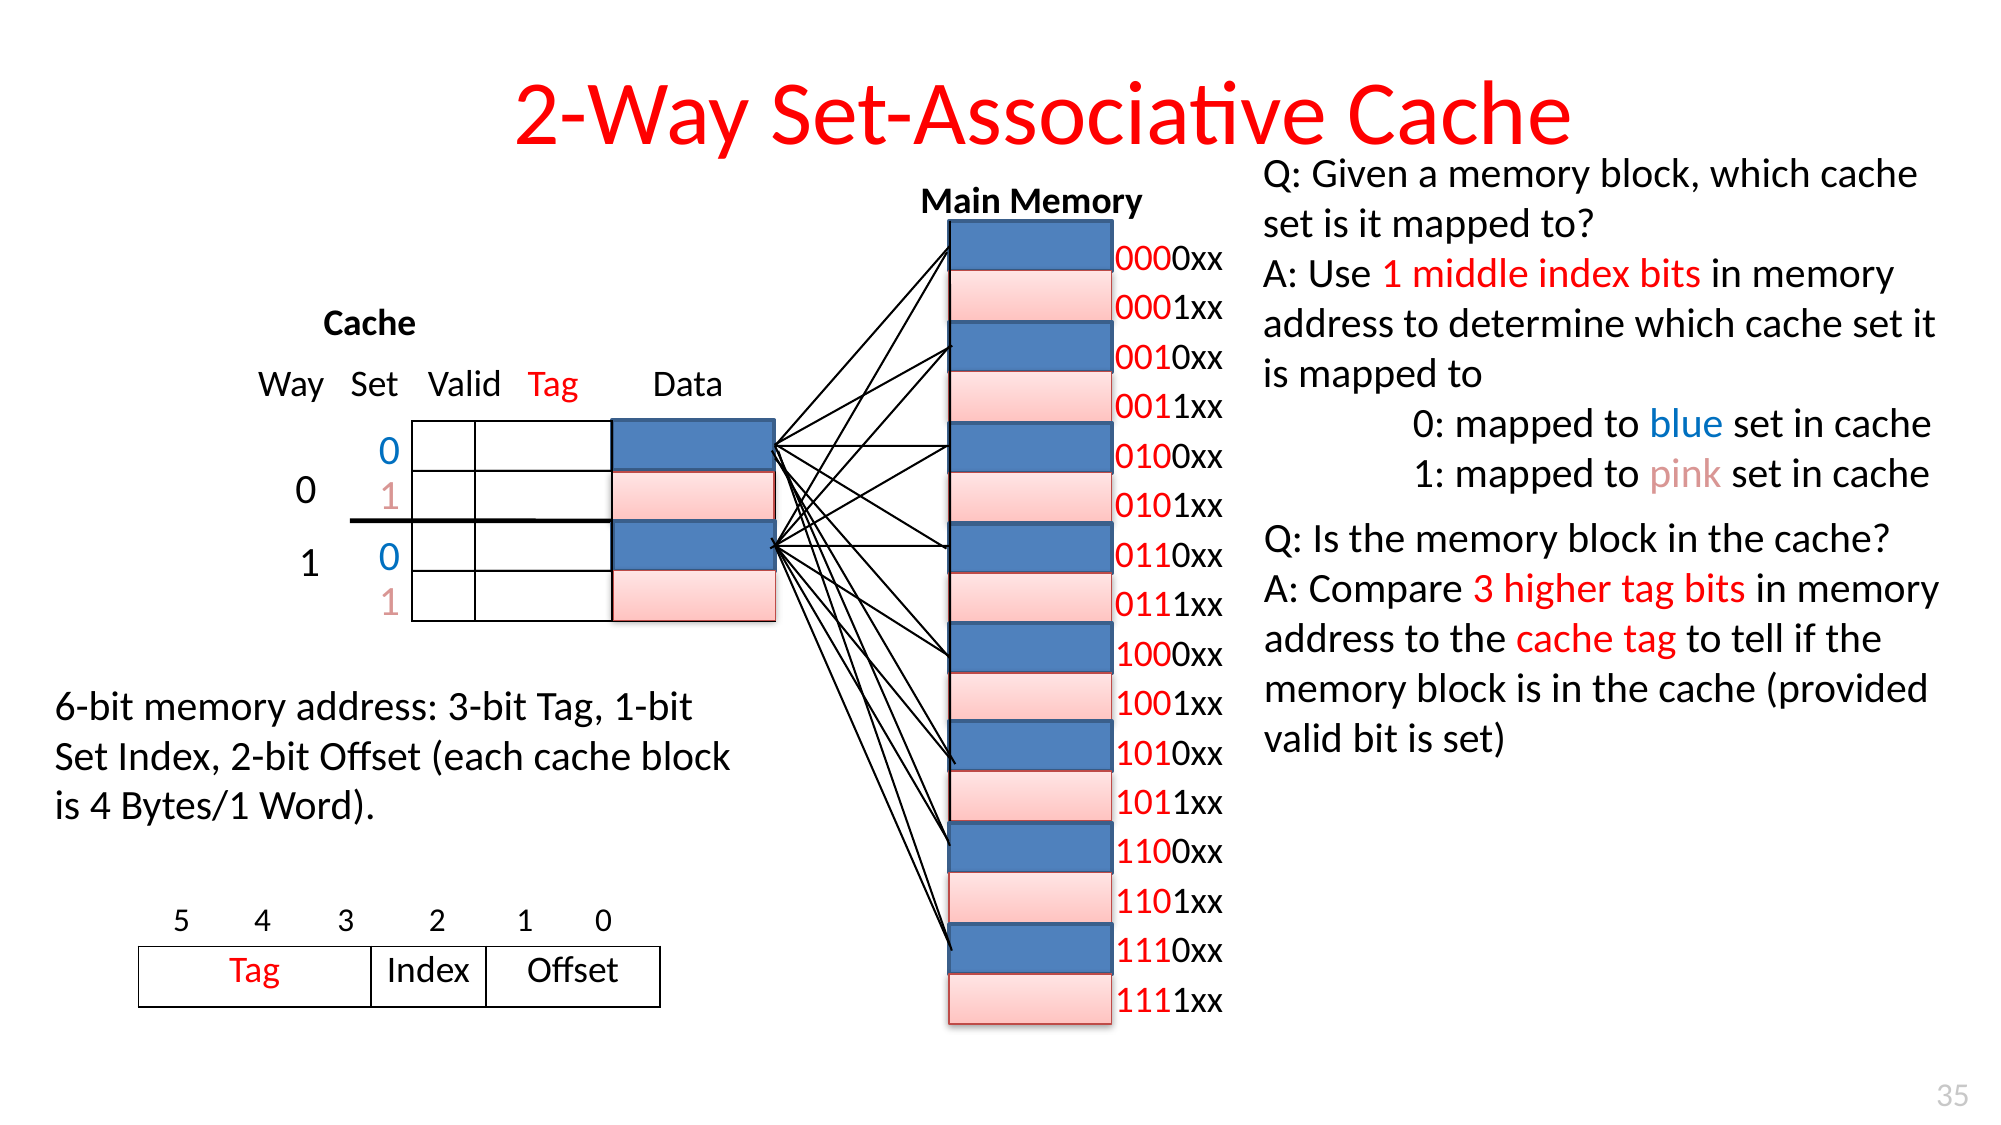

# 2-Way Set-Associative Cache
Q: Given a memory block, which cache set is it mapped to?
A: Use 1 middle index bits in memory address to determine which cache set it is mapped to
	0: mapped to blue set in cache
	1: mapped to pink set in cache
Main Memory

0000xx
0001xx
0010xx
0011xx
0100xx
0101xx
0110xx
0111xx
1000xx
1001xx
1010xx
1011xx
1100xx
1101xx
1110xx
1111xx

Cache

Way
Set
Valid
Tag
Data

0

0

1

Q: Is the memory block in the cache?
A: Compare 3 higher tag bits in memory address to the cache tag to tell if the memory block is in the cache (provided valid bit is set)

0

1
1

6-bit memory address: 3-bit Tag, 1-bit Set Index, 2-bit Offset (each cache block is 4 Bytes/1 Word).

5
4
2
1
0
3

| Tag | Index | Offset |
| --- | --- | --- |

35